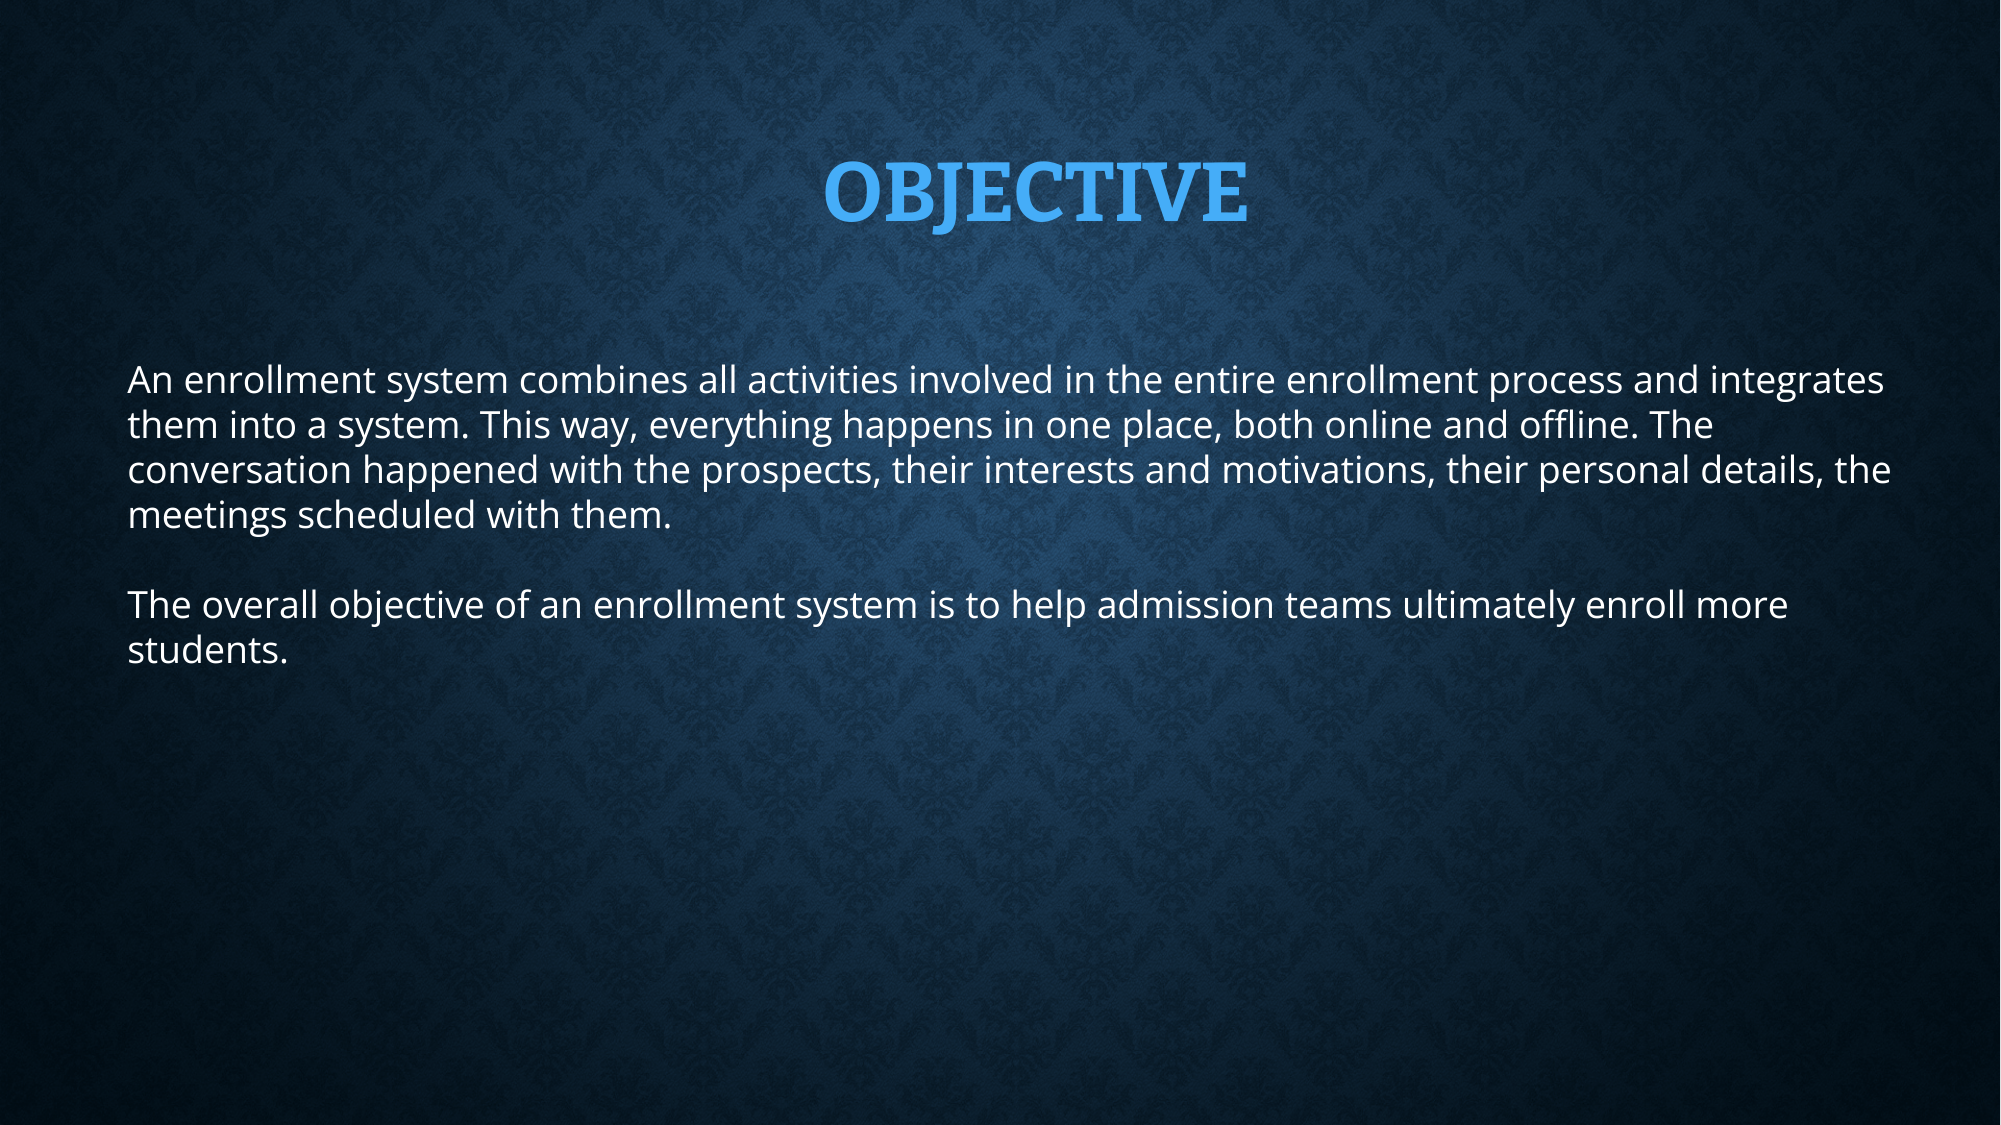

OBJECTIVE
An enrollment system combines all activities involved in the entire enrollment process and integrates them into a system. This way, everything happens in one place, both online and offline. The conversation happened with the prospects, their interests and motivations, their personal details, the meetings scheduled with them.

The overall objective of an enrollment system is to help admission teams ultimately enroll more students.